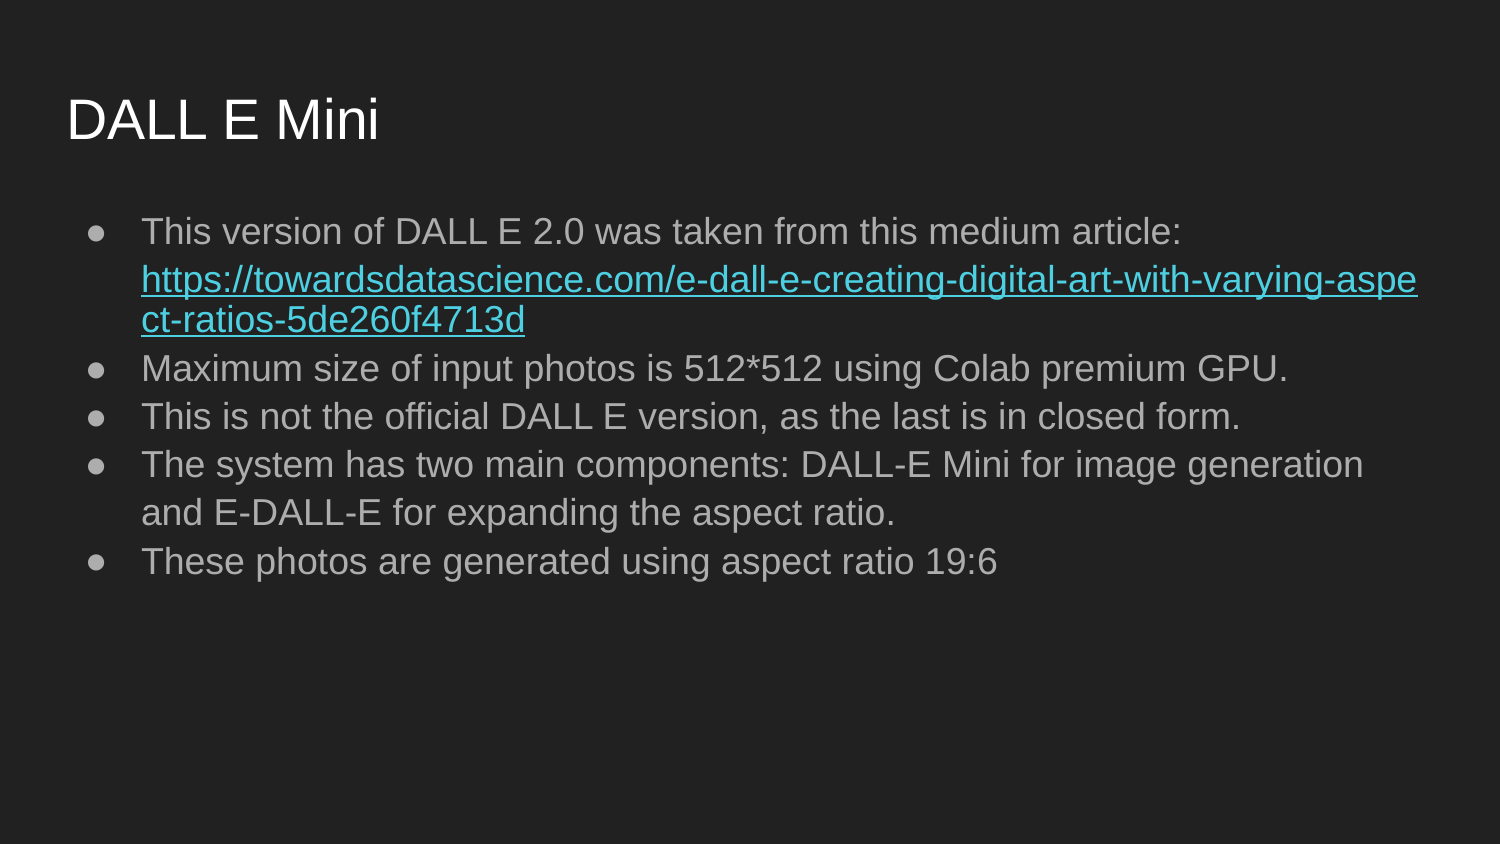

# DALL E Mini
This version of DALL E 2.0 was taken from this medium article: https://towardsdatascience.com/e-dall-e-creating-digital-art-with-varying-aspect-ratios-5de260f4713d
Maximum size of input photos is 512*512 using Colab premium GPU.
This is not the official DALL E version, as the last is in closed form.
The system has two main components: DALL-E Mini for image generation and E-DALL-E for expanding the aspect ratio.
These photos are generated using aspect ratio 19:6